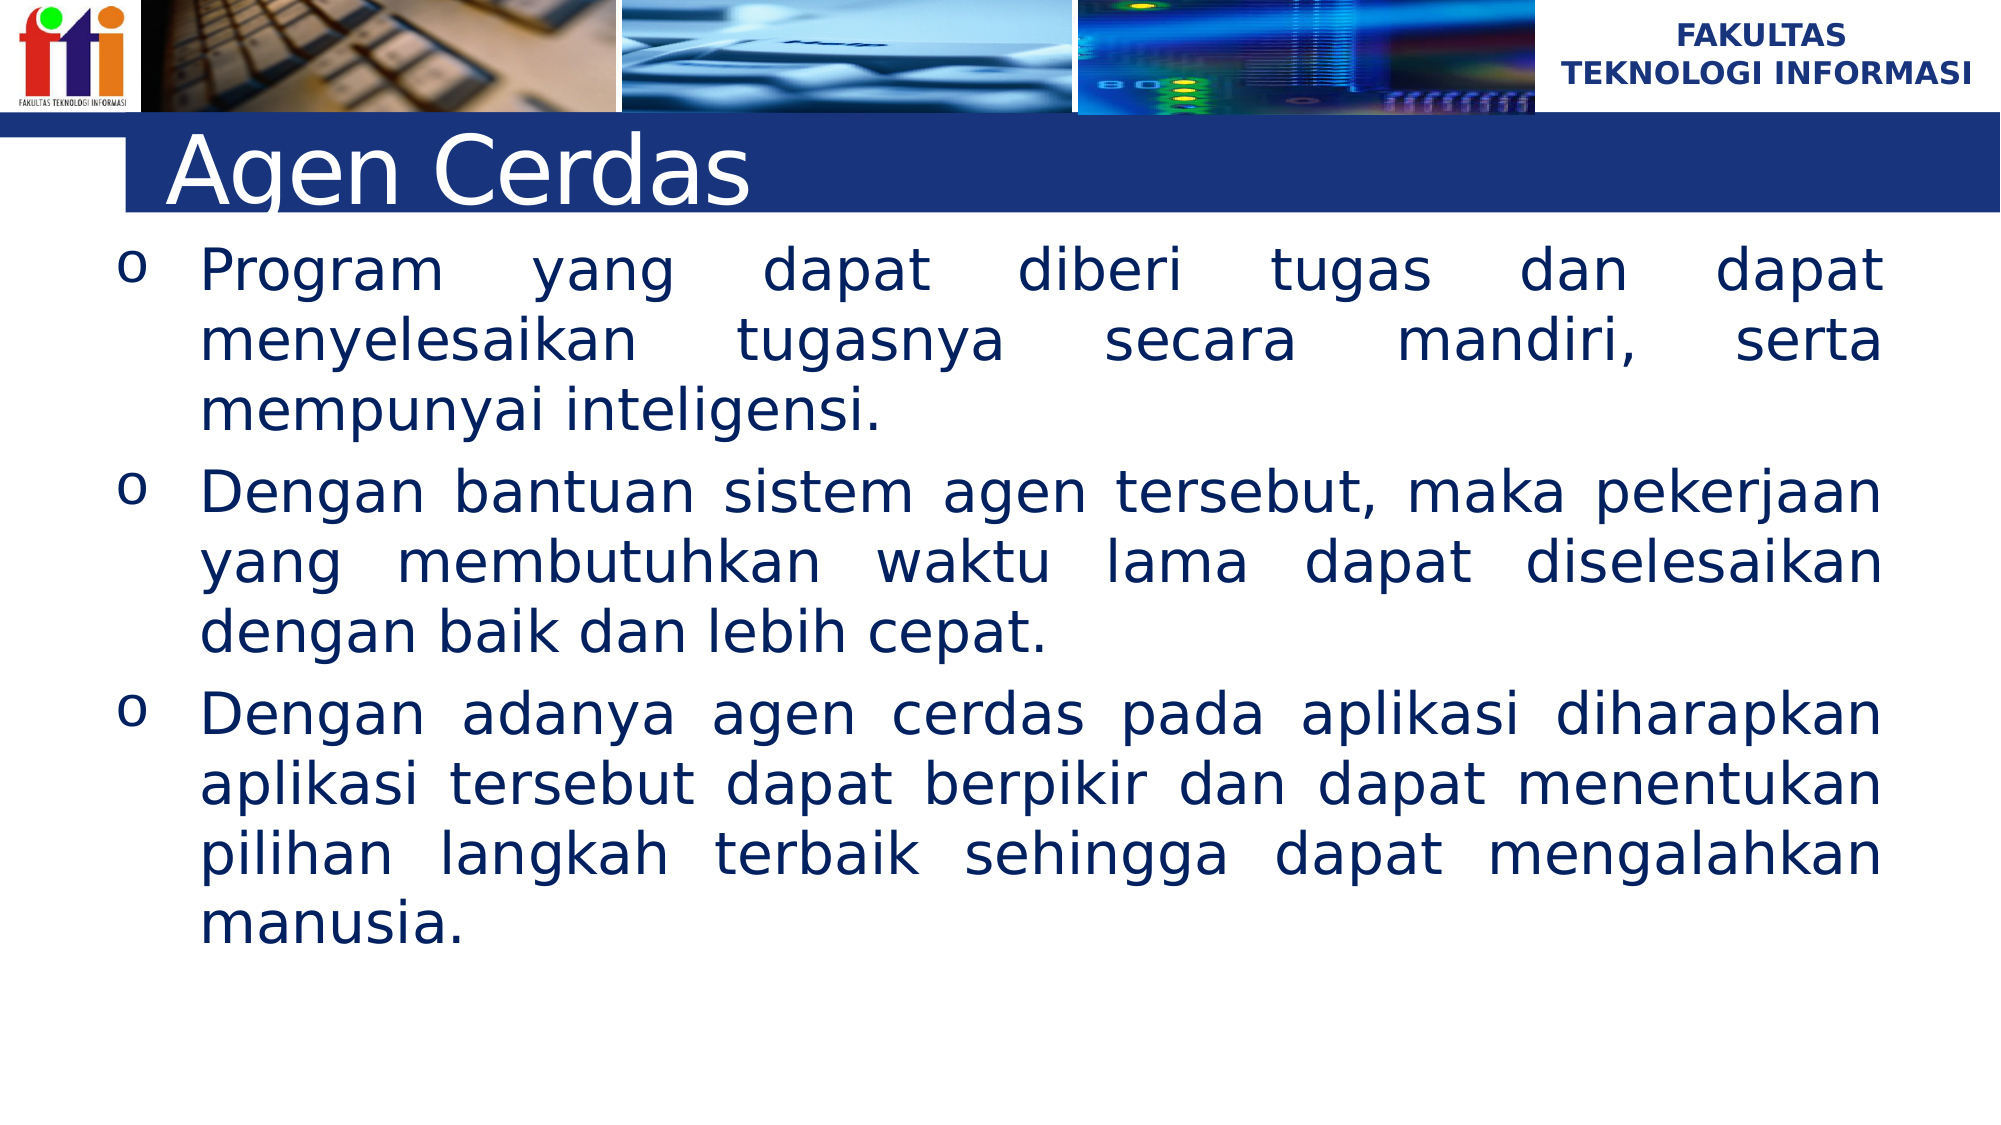

# Agen Cerdas
Program yang dapat diberi tugas dan dapat menyelesaikan tugasnya secara mandiri, serta mempunyai inteligensi.
Dengan bantuan sistem agen tersebut, maka pekerjaan yang membutuhkan waktu lama dapat diselesaikan dengan baik dan lebih cepat.
Dengan adanya agen cerdas pada aplikasi diharapkan aplikasi tersebut dapat berpikir dan dapat menentukan pilihan langkah terbaik sehingga dapat mengalahkan manusia.